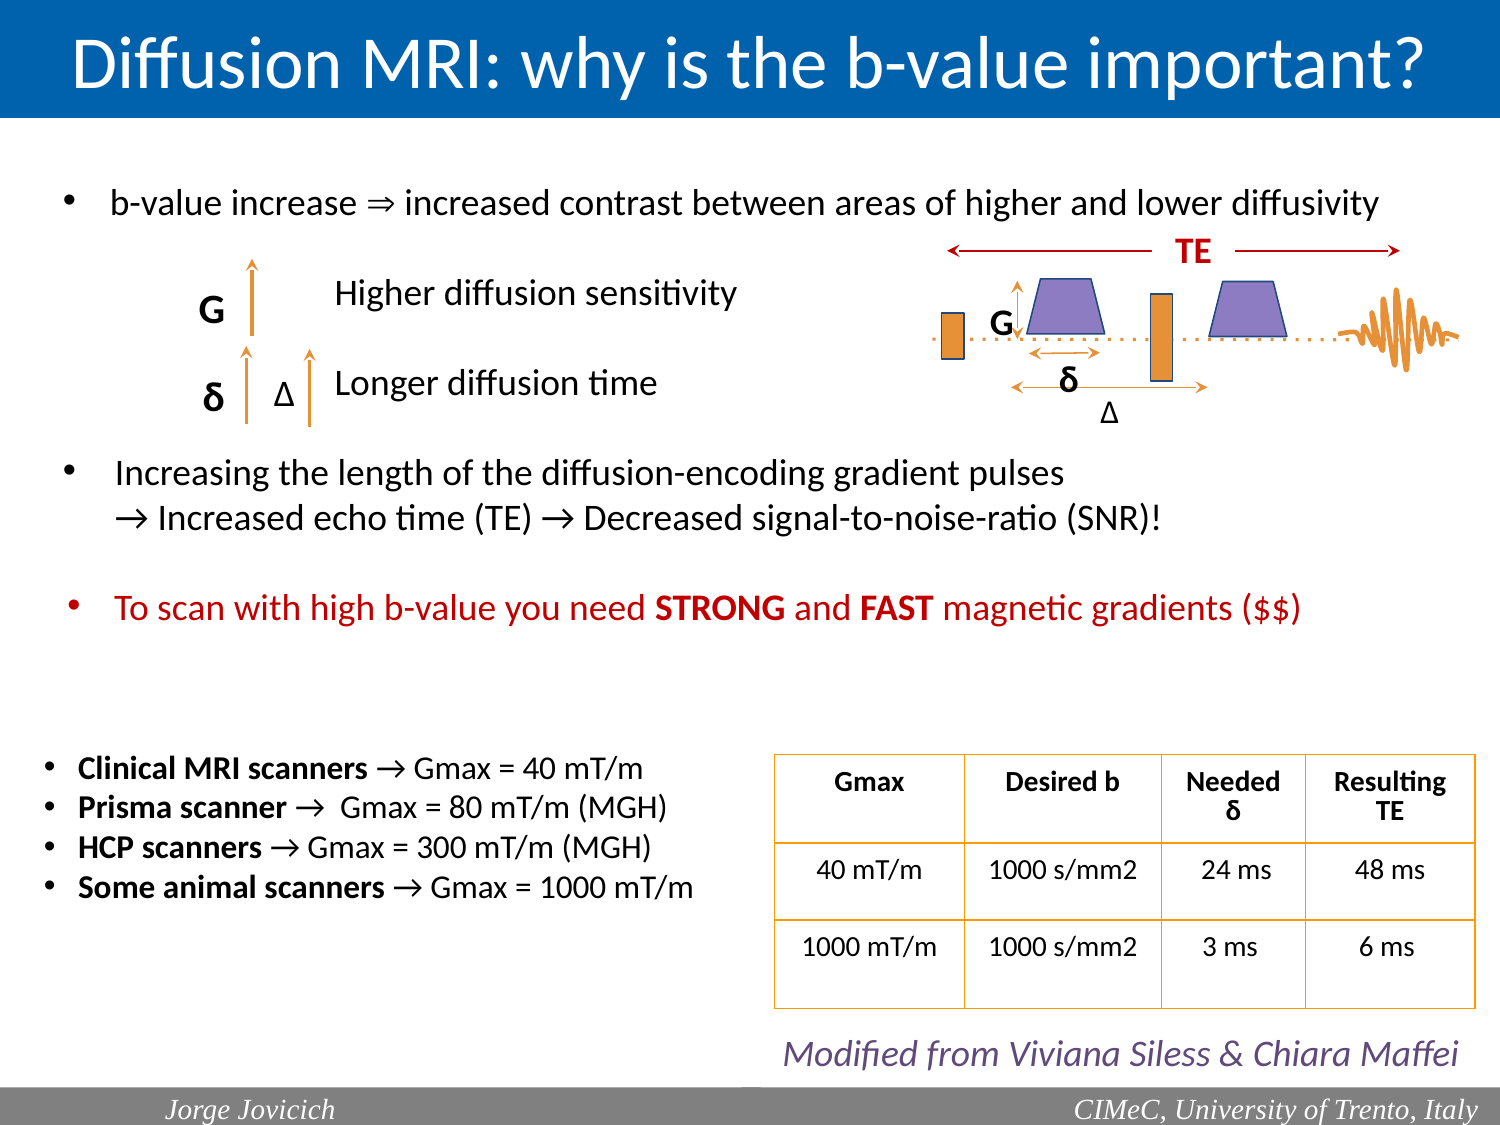

Diffusion MRI: why is the b-value important?
b-value increase ⇒ increased contrast between areas of higher and lower diffusivity

                 Higher diffusion sensitivity

                 Longer diffusion time

Increasing the length of the diffusion-encoding gradient pulses
→ Increased echo time (TE) → Decreased signal-to-noise-ratio (SNR)!

To scan with high b-value you need STRONG and FAST magnetic gradients ($$)

TE

G

G

δ
Δ
δ
Δ
Clinical MRI scanners → Gmax = 40 mT/m
Prisma scanner →  Gmax = 80 mT/m (MGH)
HCP scanners → Gmax = 300 mT/m (MGH)
Some animal scanners → Gmax = 1000 mT/m

| Gmax | Desired b | Needed δ | Resulting TE |
| --- | --- | --- | --- |
| 40 mT/m | 1000 s/mm2 | 24 ms | 48 ms |
| 1000 mT/m | 1000 s/mm2 | 3 ms | 6 ms |
Modified from Viviana Siless & Chiara Maffei
	Jorge Jovicich
     CIMeC, University of Trento, Italy